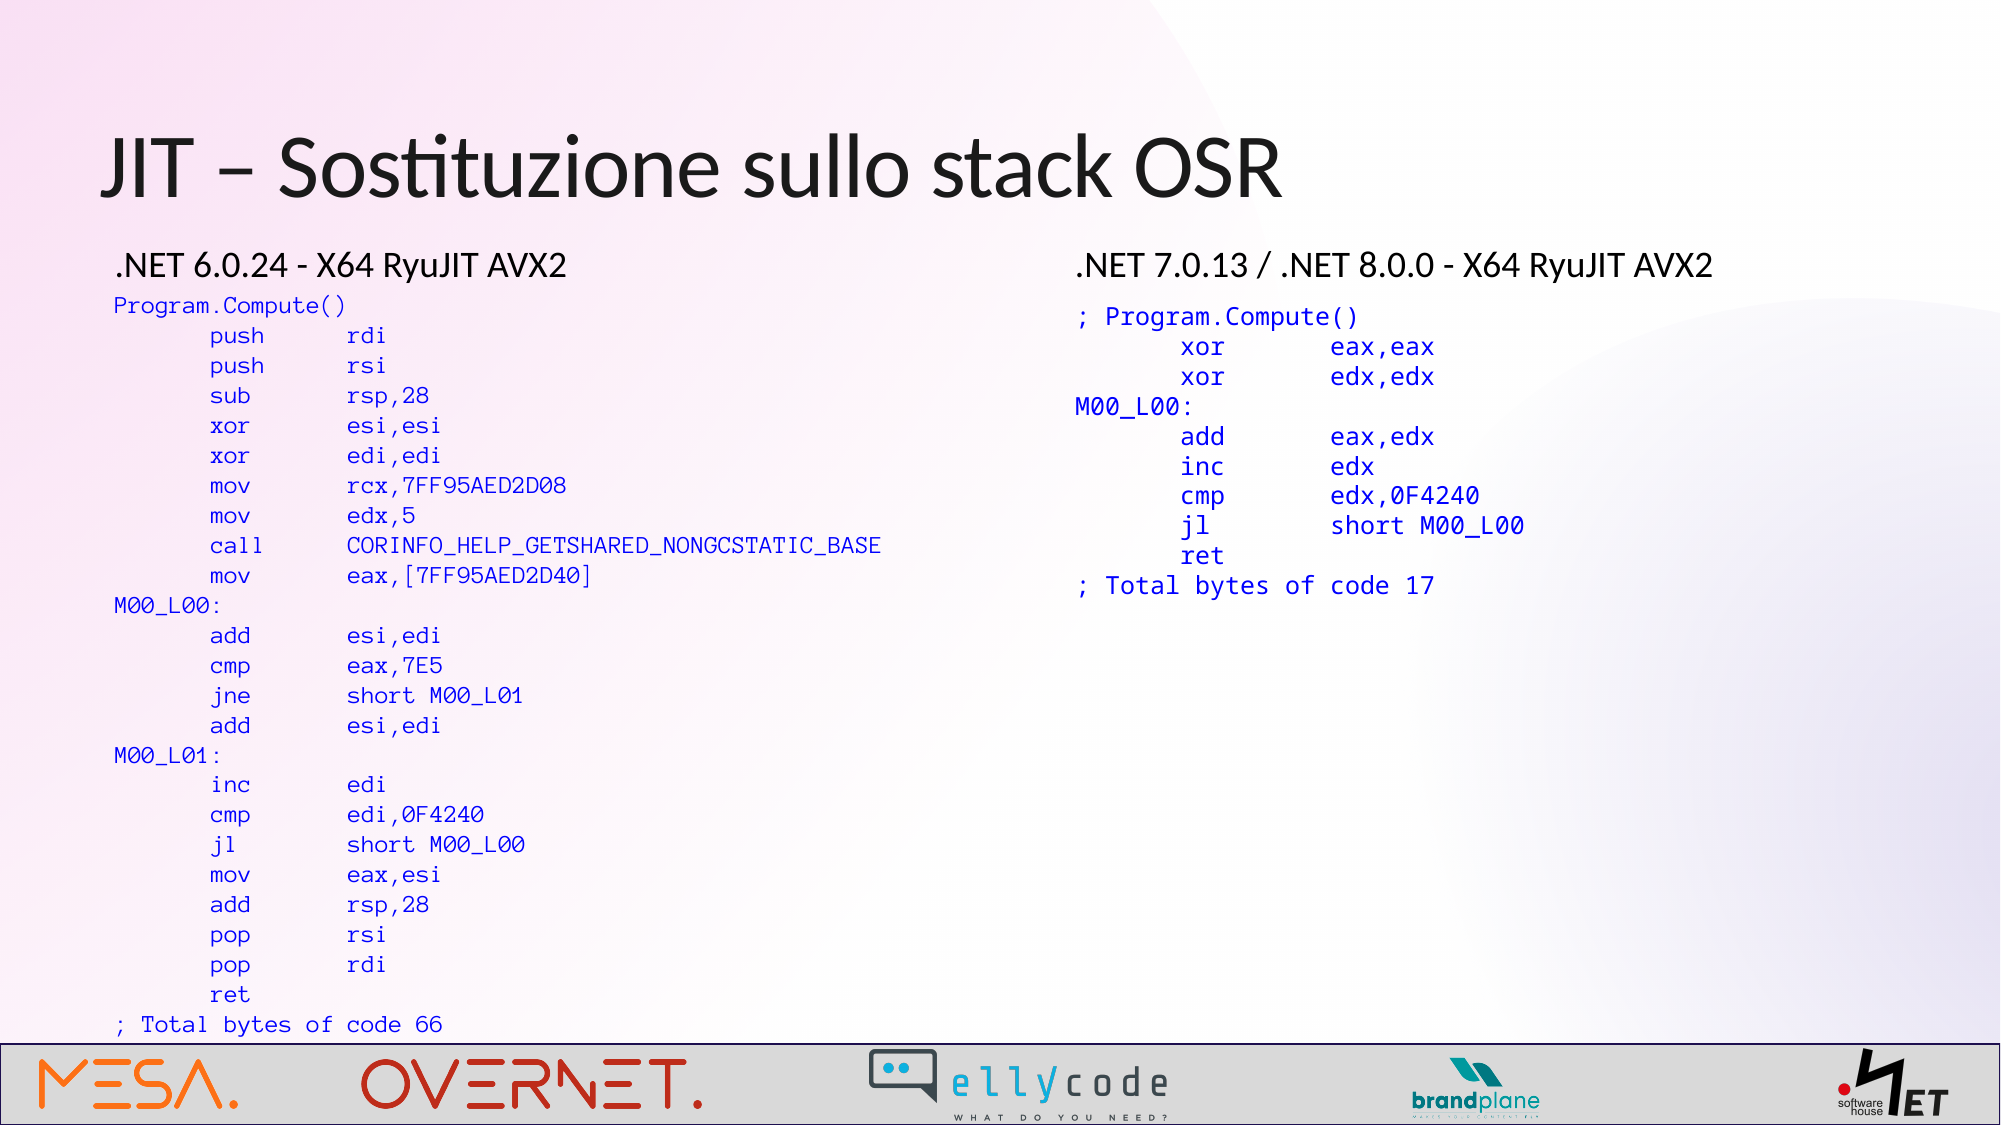

# JIT – Sostituzione sullo stack OSR
.NET 6.0.24 - X64 RyuJIT AVX2
.NET 7.0.13 / .NET 8.0.0 - X64 RyuJIT AVX2
Program.Compute()
       push      rdi
       push      rsi
       sub       rsp,28
       xor       esi,esi
       xor       edi,edi
       mov       rcx,7FF95AED2D08
       mov       edx,5
       call      CORINFO_HELP_GETSHARED_NONGCSTATIC_BASE
       mov       eax,[7FF95AED2D40]
M00_L00:
       add       esi,edi
       cmp       eax,7E5
       jne       short M00_L01
       add       esi,edi
M00_L01:
       inc       edi
       cmp       edi,0F4240
       jl        short M00_L00
       mov       eax,esi
       add       rsp,28
       pop       rsi
       pop       rdi
       ret
; Total bytes of code 66
; Program.Compute()
       xor       eax,eax
       xor       edx,edx
M00_L00:
       add       eax,edx
       inc       edx
       cmp       edx,0F4240
       jl        short M00_L00
       ret
; Total bytes of code 17